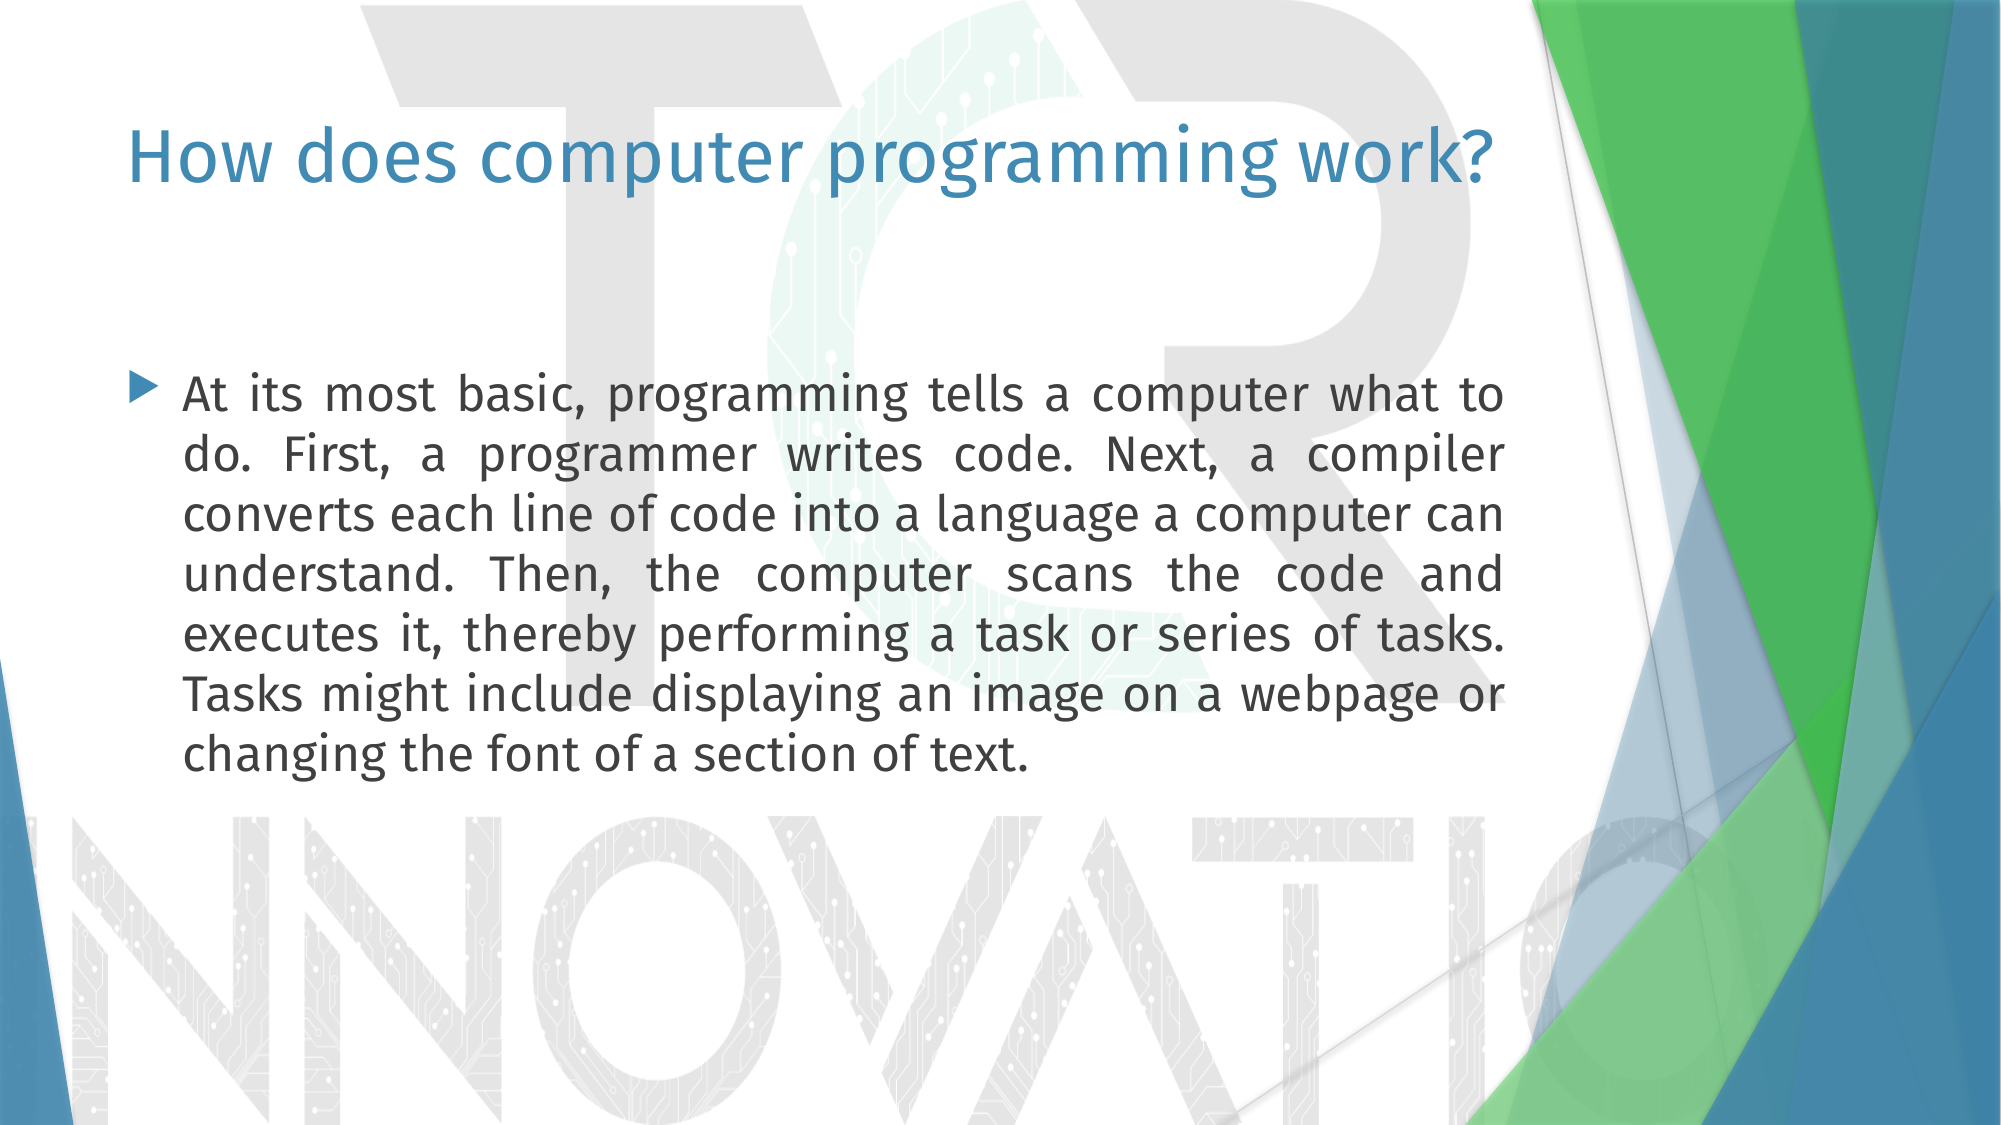

# How does computer programming work?
At its most basic, programming tells a computer what to do. First, a programmer writes code. Next, a compiler converts each line of code into a language a computer can understand. Then, the computer scans the code and executes it, thereby performing a task or series of tasks. Tasks might include displaying an image on a webpage or changing the font of a section of text.